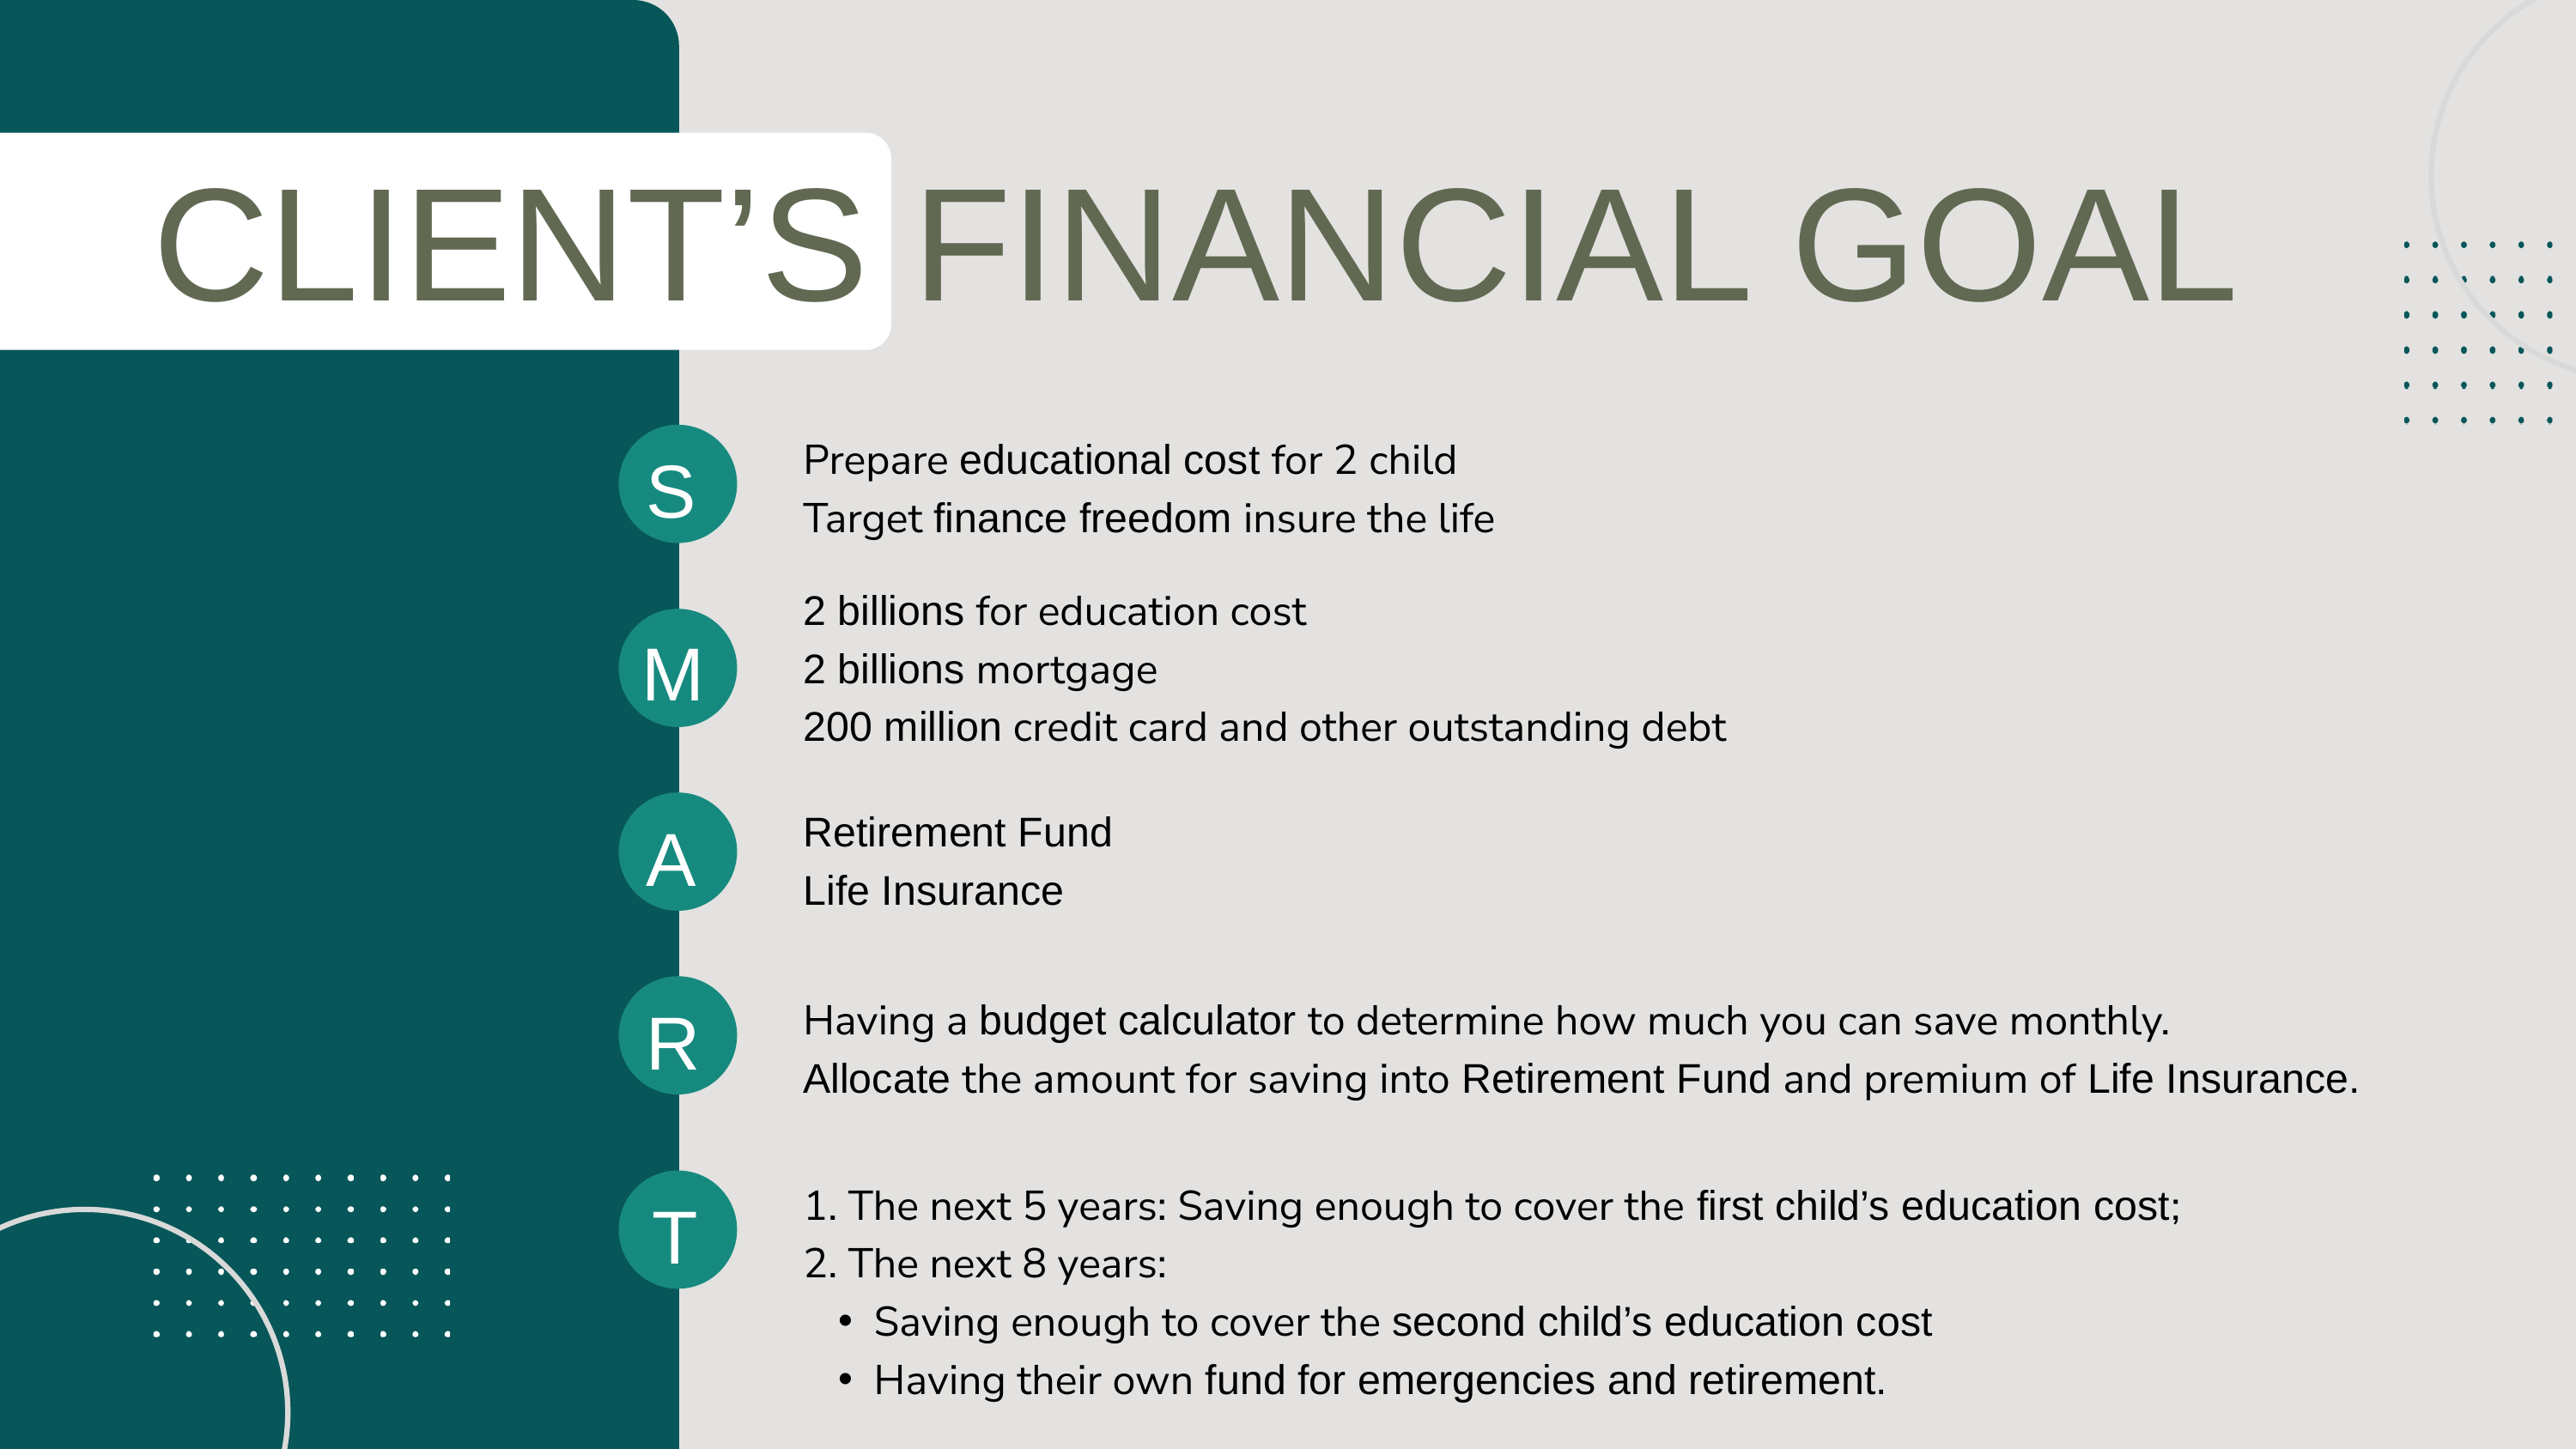

CLIENT’S FINANCIAL GOAL

Prepare educational cost for 2 child
Target finance freedom insure the life

S
2 billions for education cost
2 billions mortgage
200 million credit card and other outstanding debt

M

A
Retirement Fund
Life Insurance

R
Having a budget calculator to determine how much you can save monthly.
Allocate the amount for saving into Retirement Fund and premium of Life Insurance.
1. The next 5 years: Saving enough to cover the first child’s education cost;
2. The next 8 years:
Saving enough to cover the second child’s education cost
Having their own fund for emergencies and retirement.

T